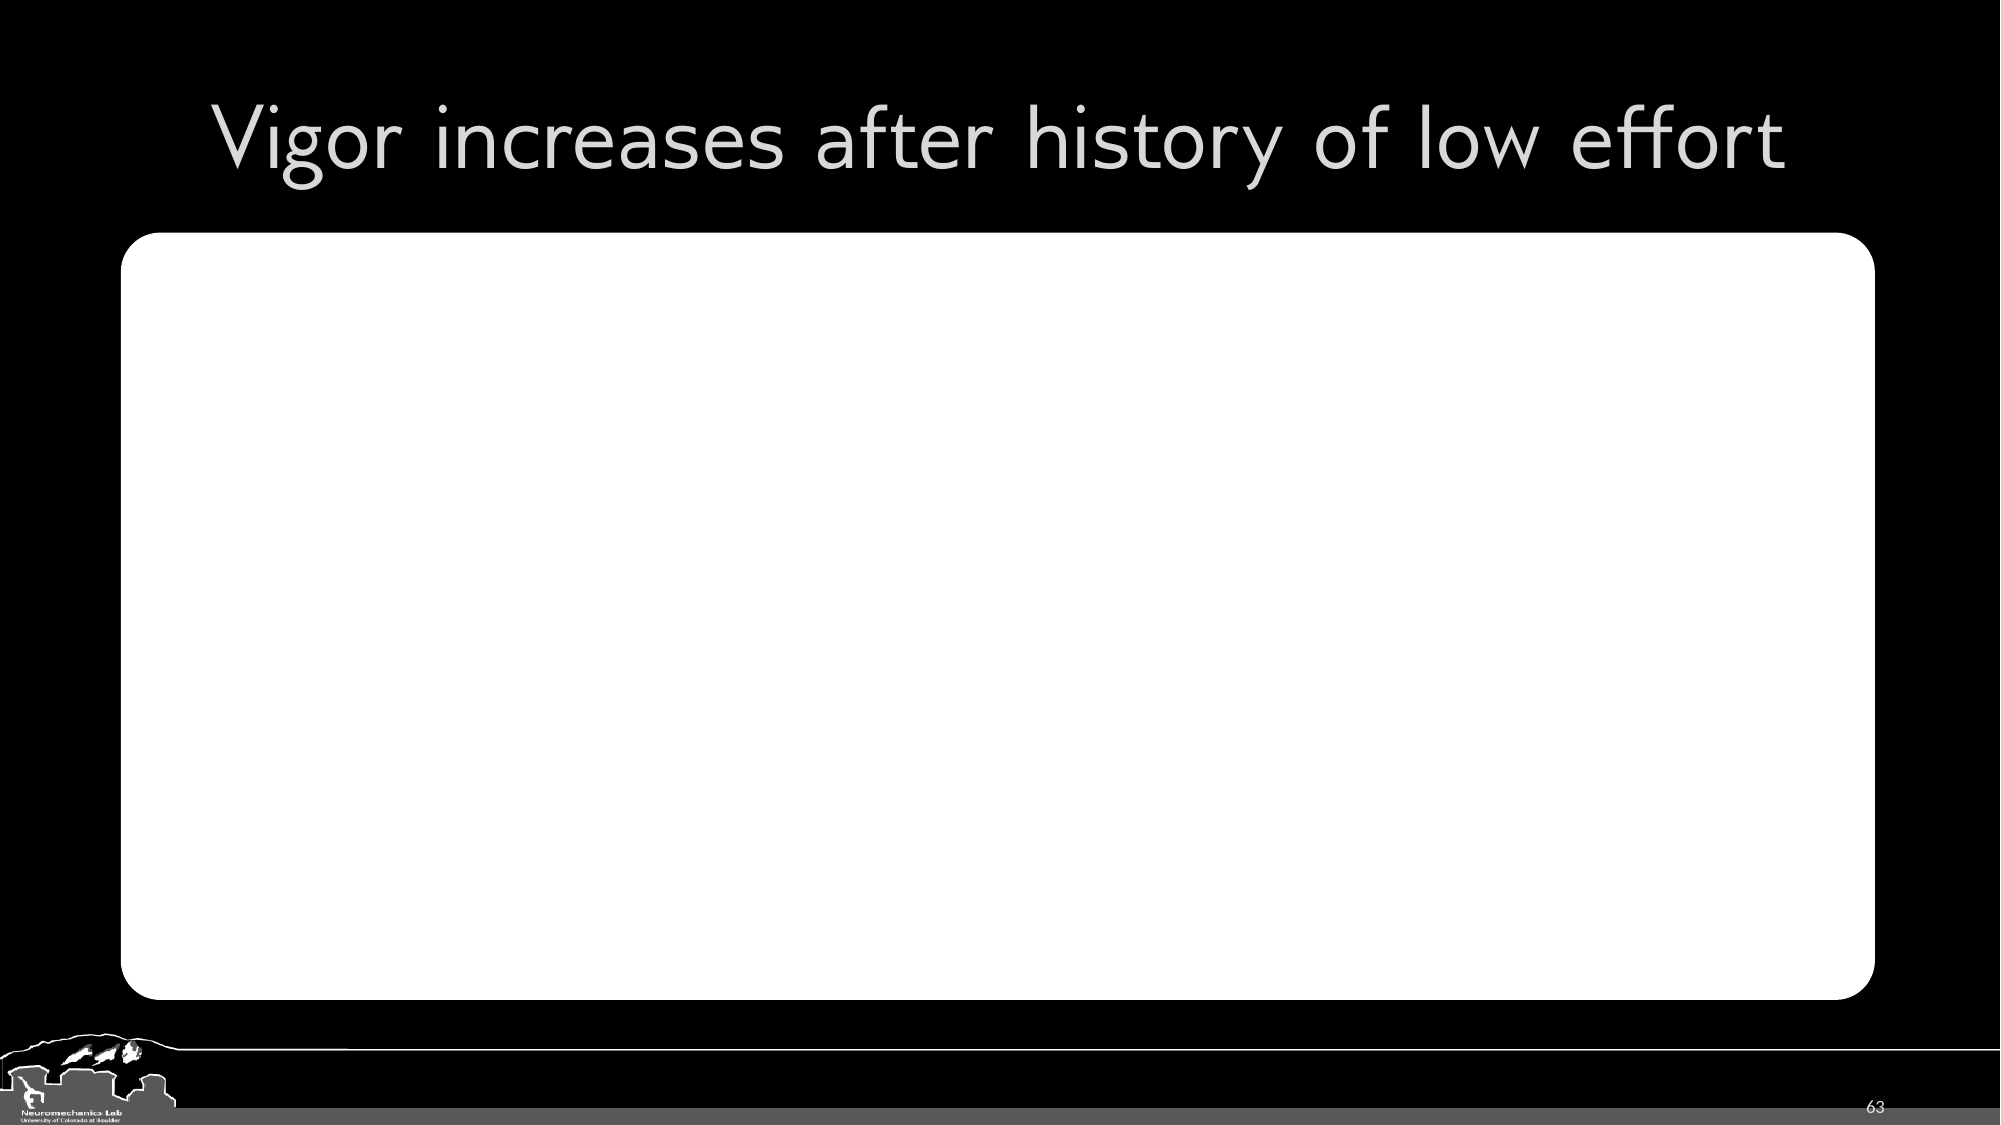

# Vigor increases after history of low effort

63